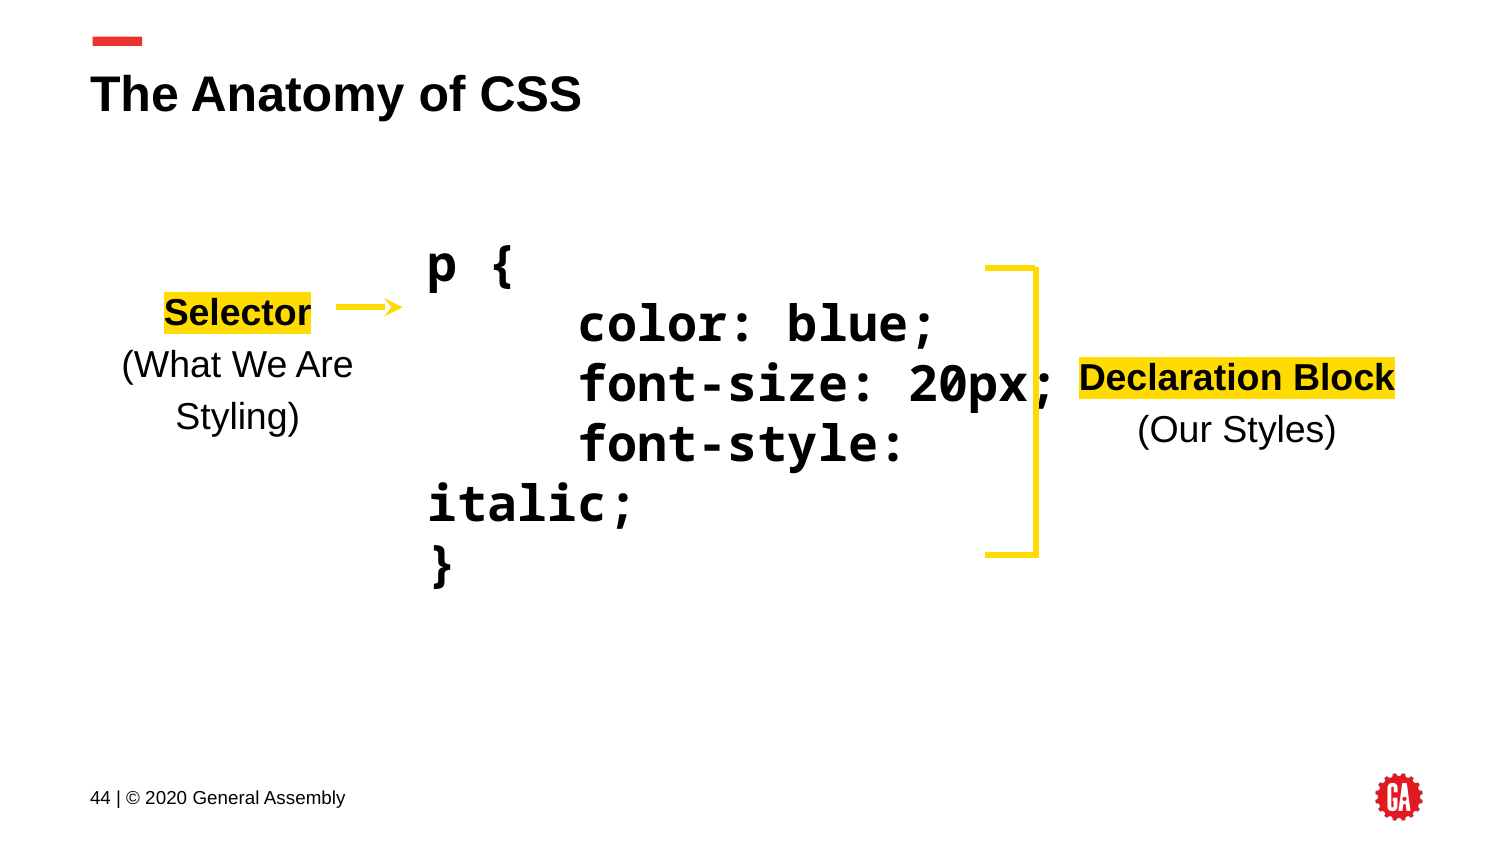

# The Anatomy of CSS
Selector
(What We Are Styling)
p {
	color: blue;
	font-size: 20px;
	font-style: italic;
}
Declaration Block
(Our Styles)
44 | © 2020 General Assembly